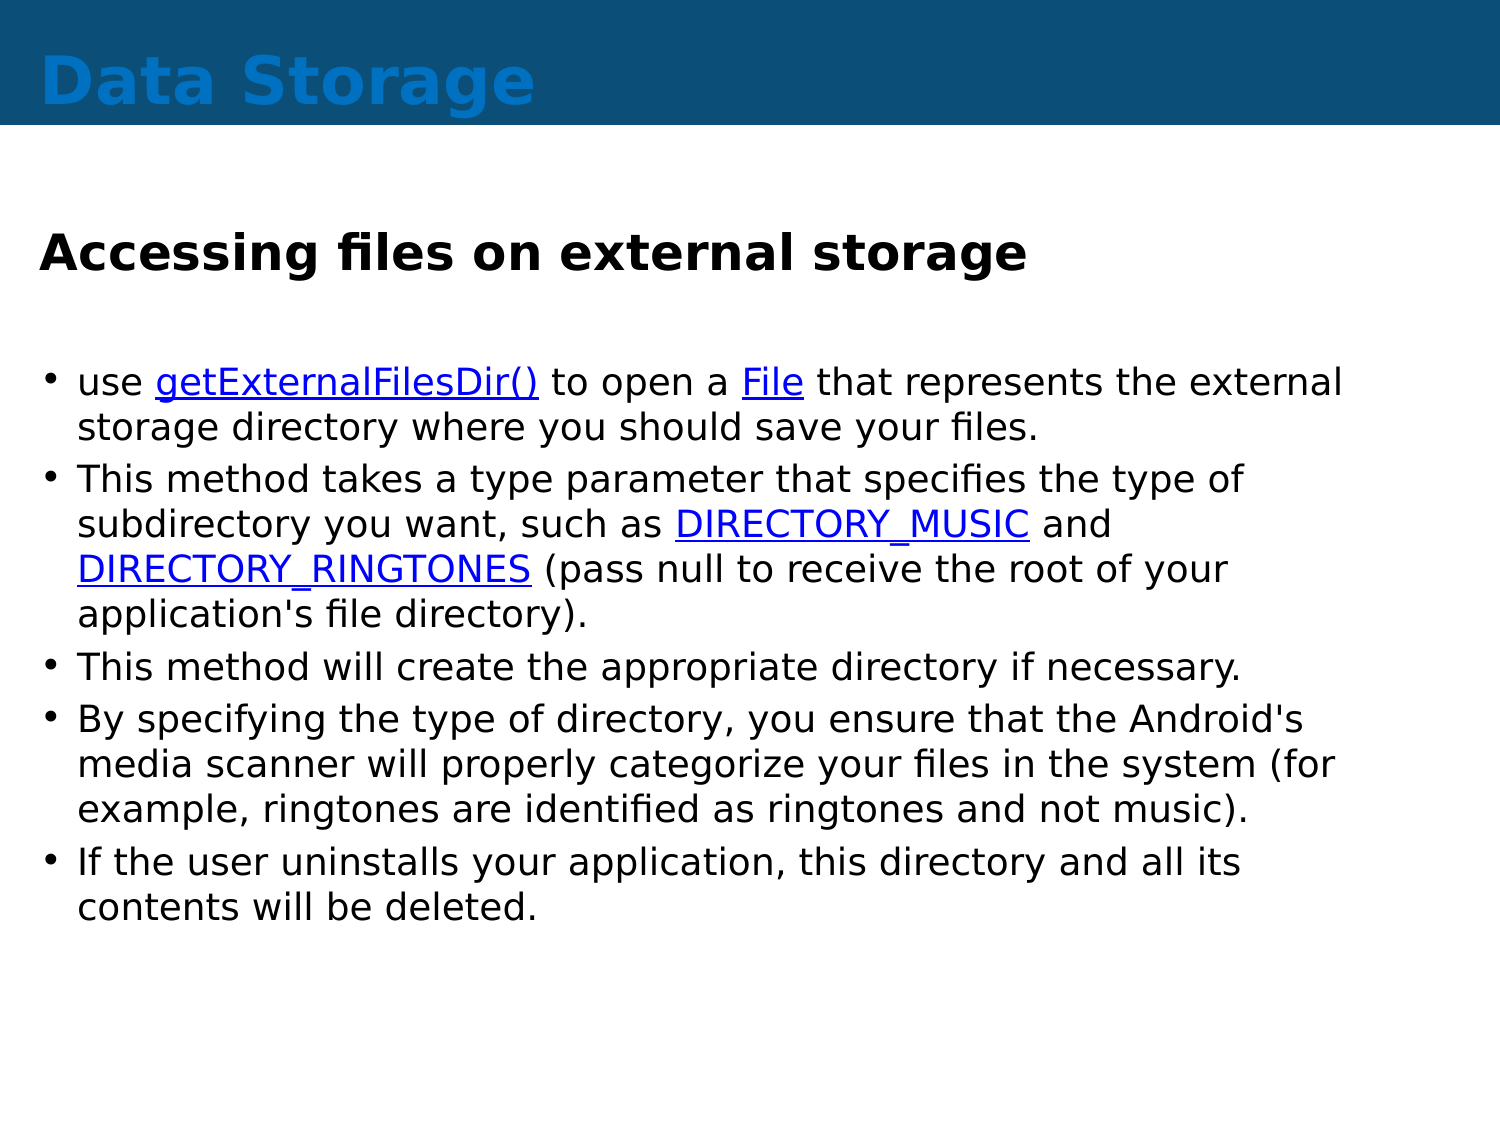

# Data Storage
Accessing files on external storage
use getExternalFilesDir() to open a File that represents the external storage directory where you should save your files.
This method takes a type parameter that specifies the type of subdirectory you want, such as DIRECTORY_MUSIC and DIRECTORY_RINGTONES (pass null to receive the root of your application's file directory).
This method will create the appropriate directory if necessary.
By specifying the type of directory, you ensure that the Android's media scanner will properly categorize your files in the system (for example, ringtones are identified as ringtones and not music).
If the user uninstalls your application, this directory and all its contents will be deleted.